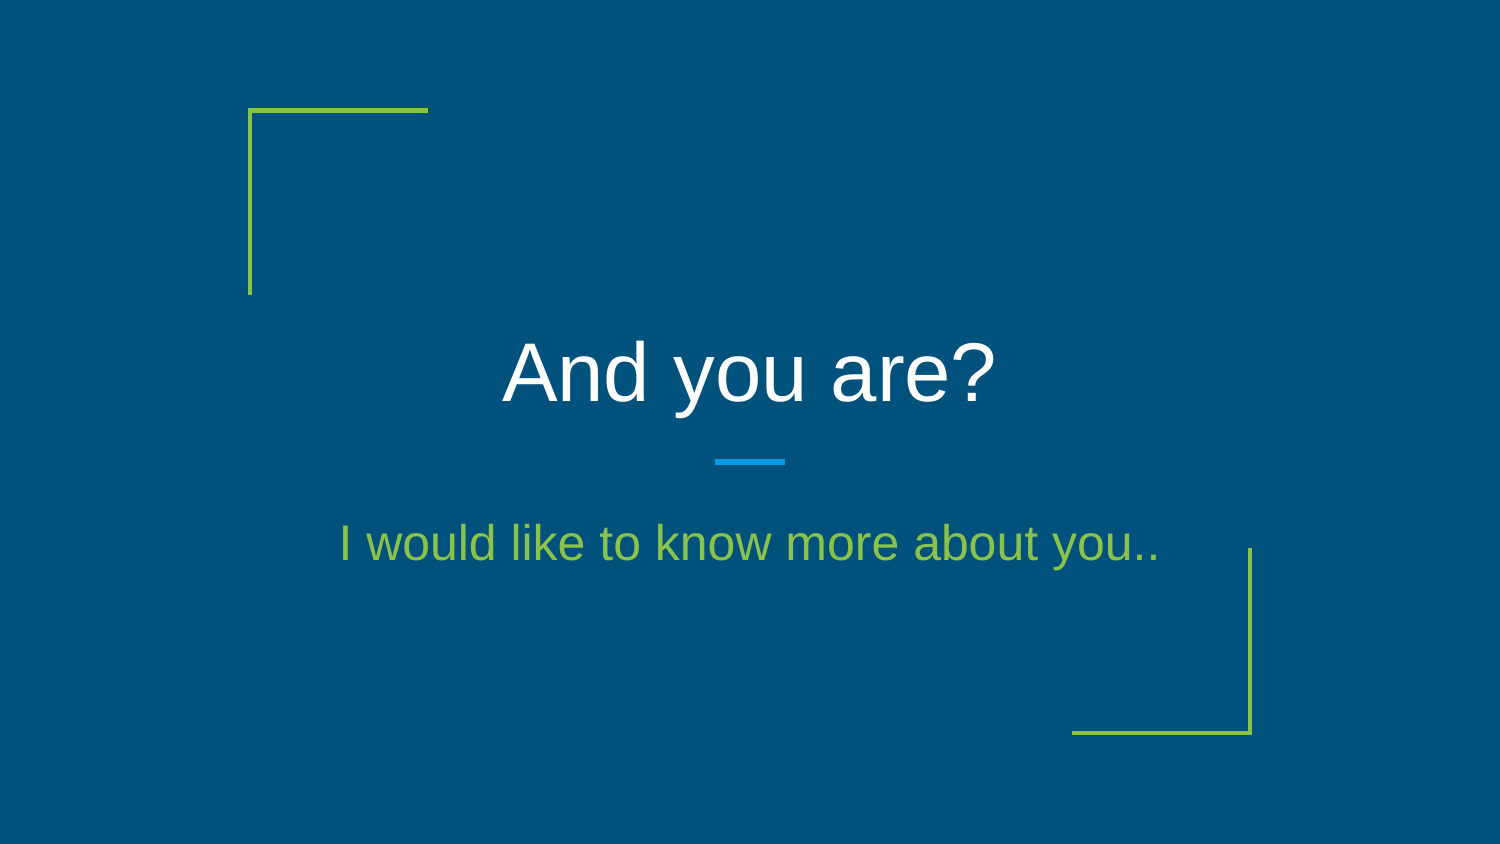

# And you are?
I would like to know more about you..